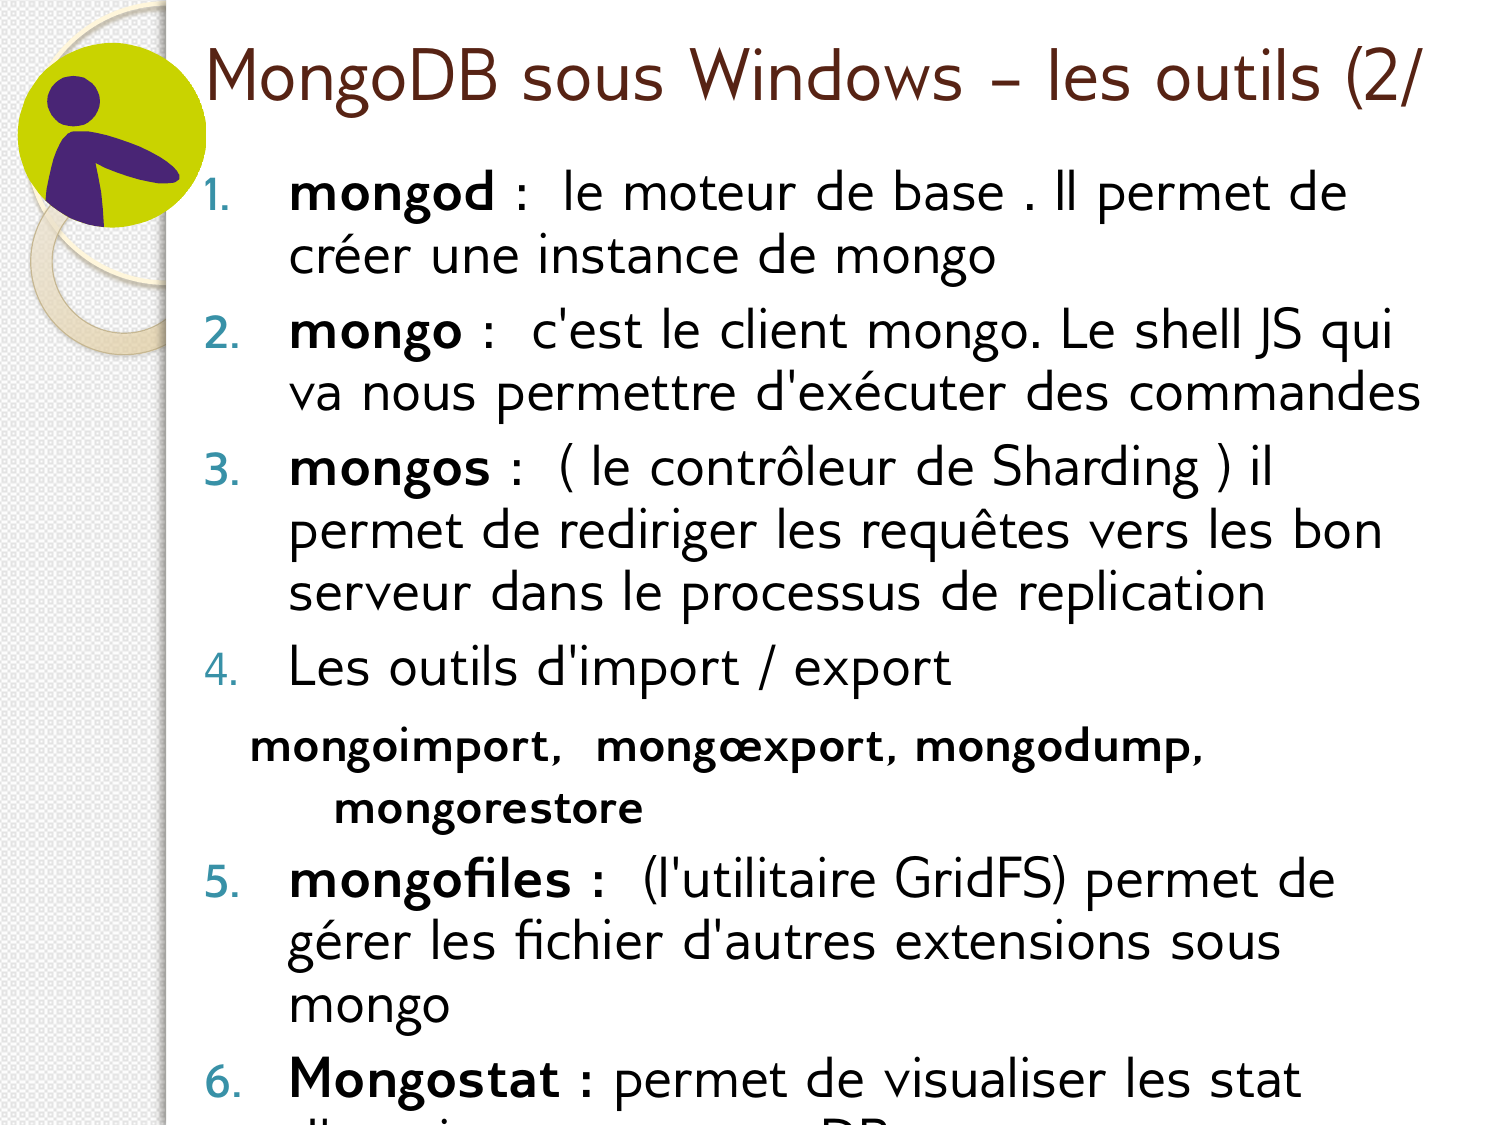

# MongoDB sous Windows – les outils (2/
mongod :  le moteur de base . Il permet de créer une instance de mongo
mongo :  c'est le client mongo. Le shell JS qui va nous permettre d'exécuter des commandes
mongos :  ( le contrôleur de Sharding ) il permet de rediriger les requêtes vers les bon serveur dans le processus de replication
Les outils d'import / export
mongoimport,  mongoexport, mongodump, mongorestore
mongofiles :  (l'utilitaire GridFS) permet de gérer les fichier d'autres extensions sous mongo
Mongostat : permet de visualiser les stat d'une instance mongoDB